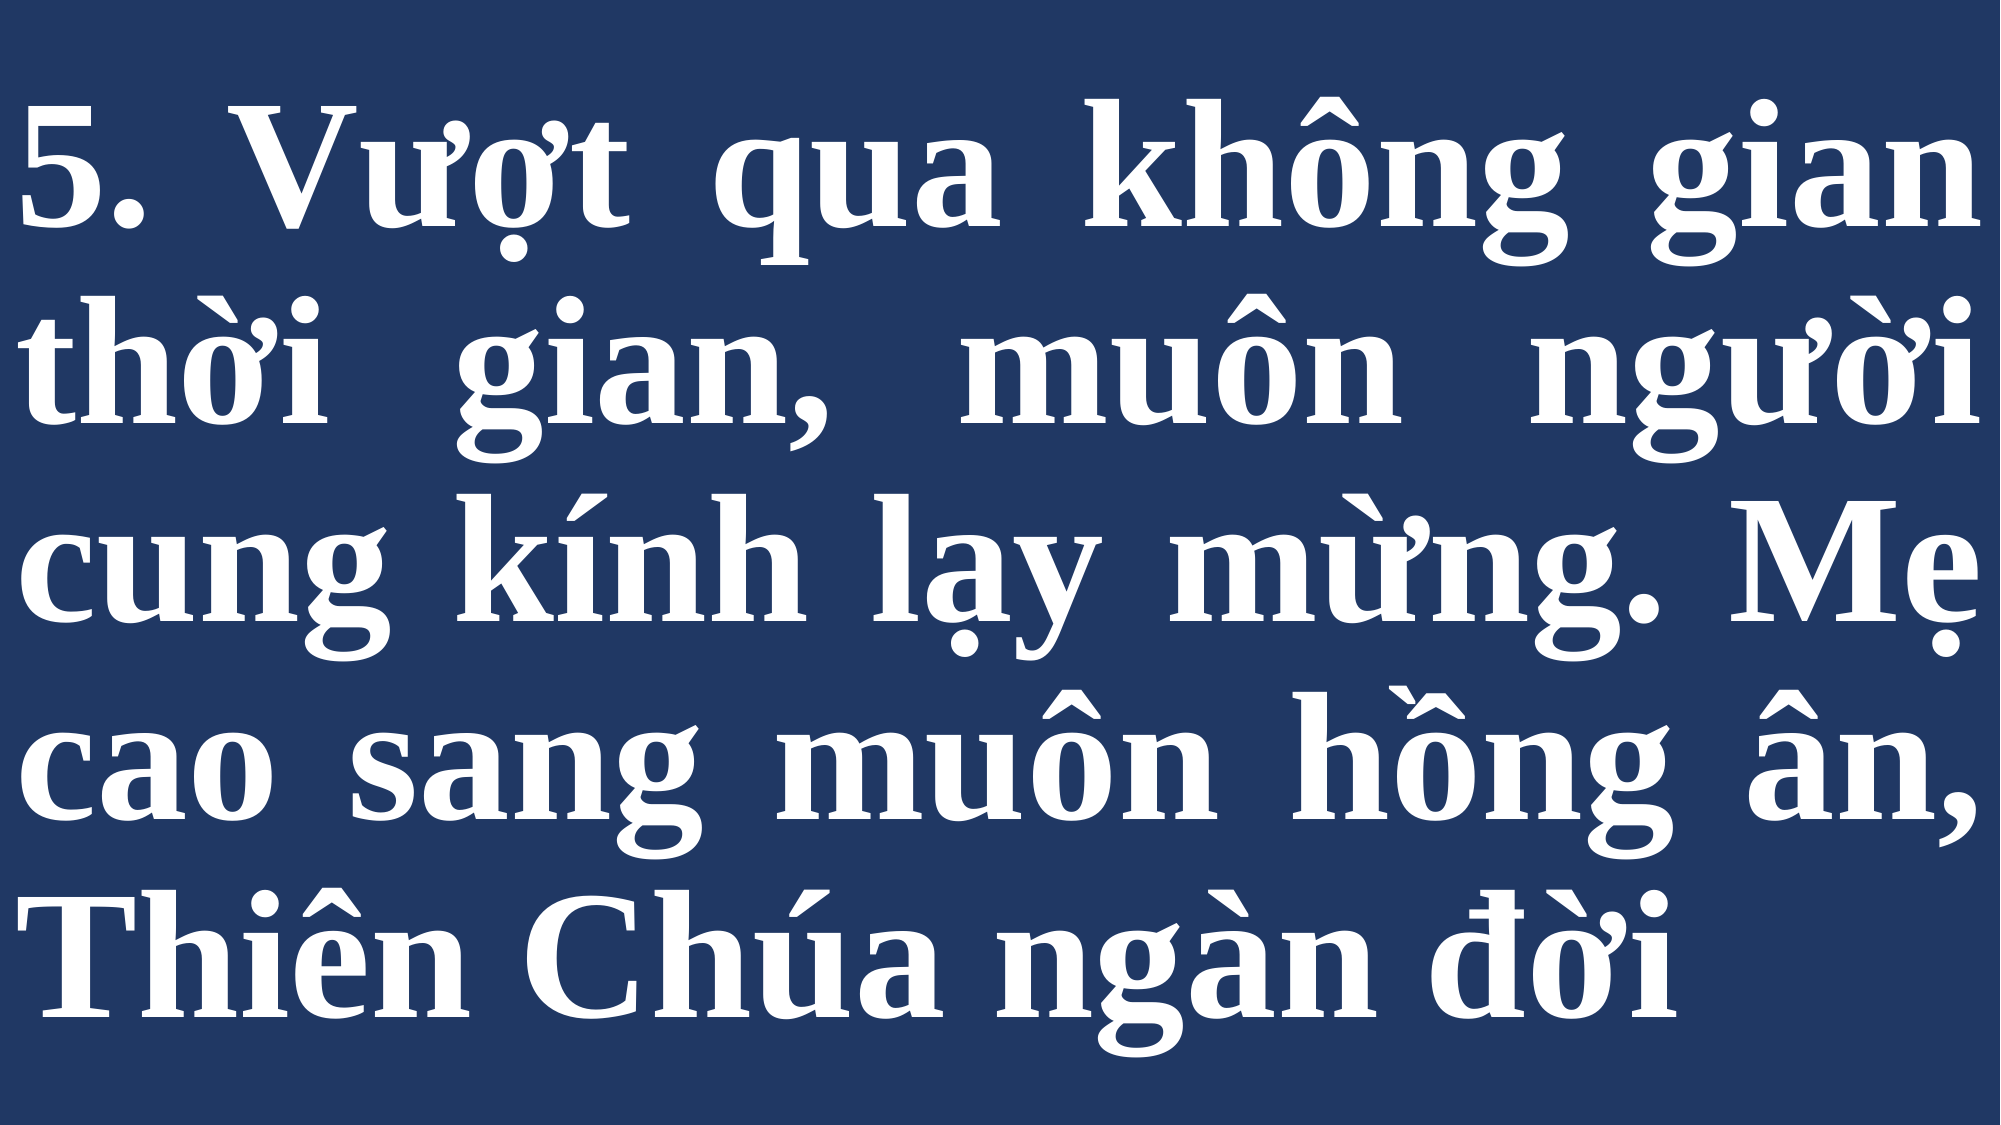

# 5. Vượt qua không gian thời gian, muôn người cung kính lạy mừng. Mẹ cao sang muôn hồng ân, Thiên Chúa ngàn đời